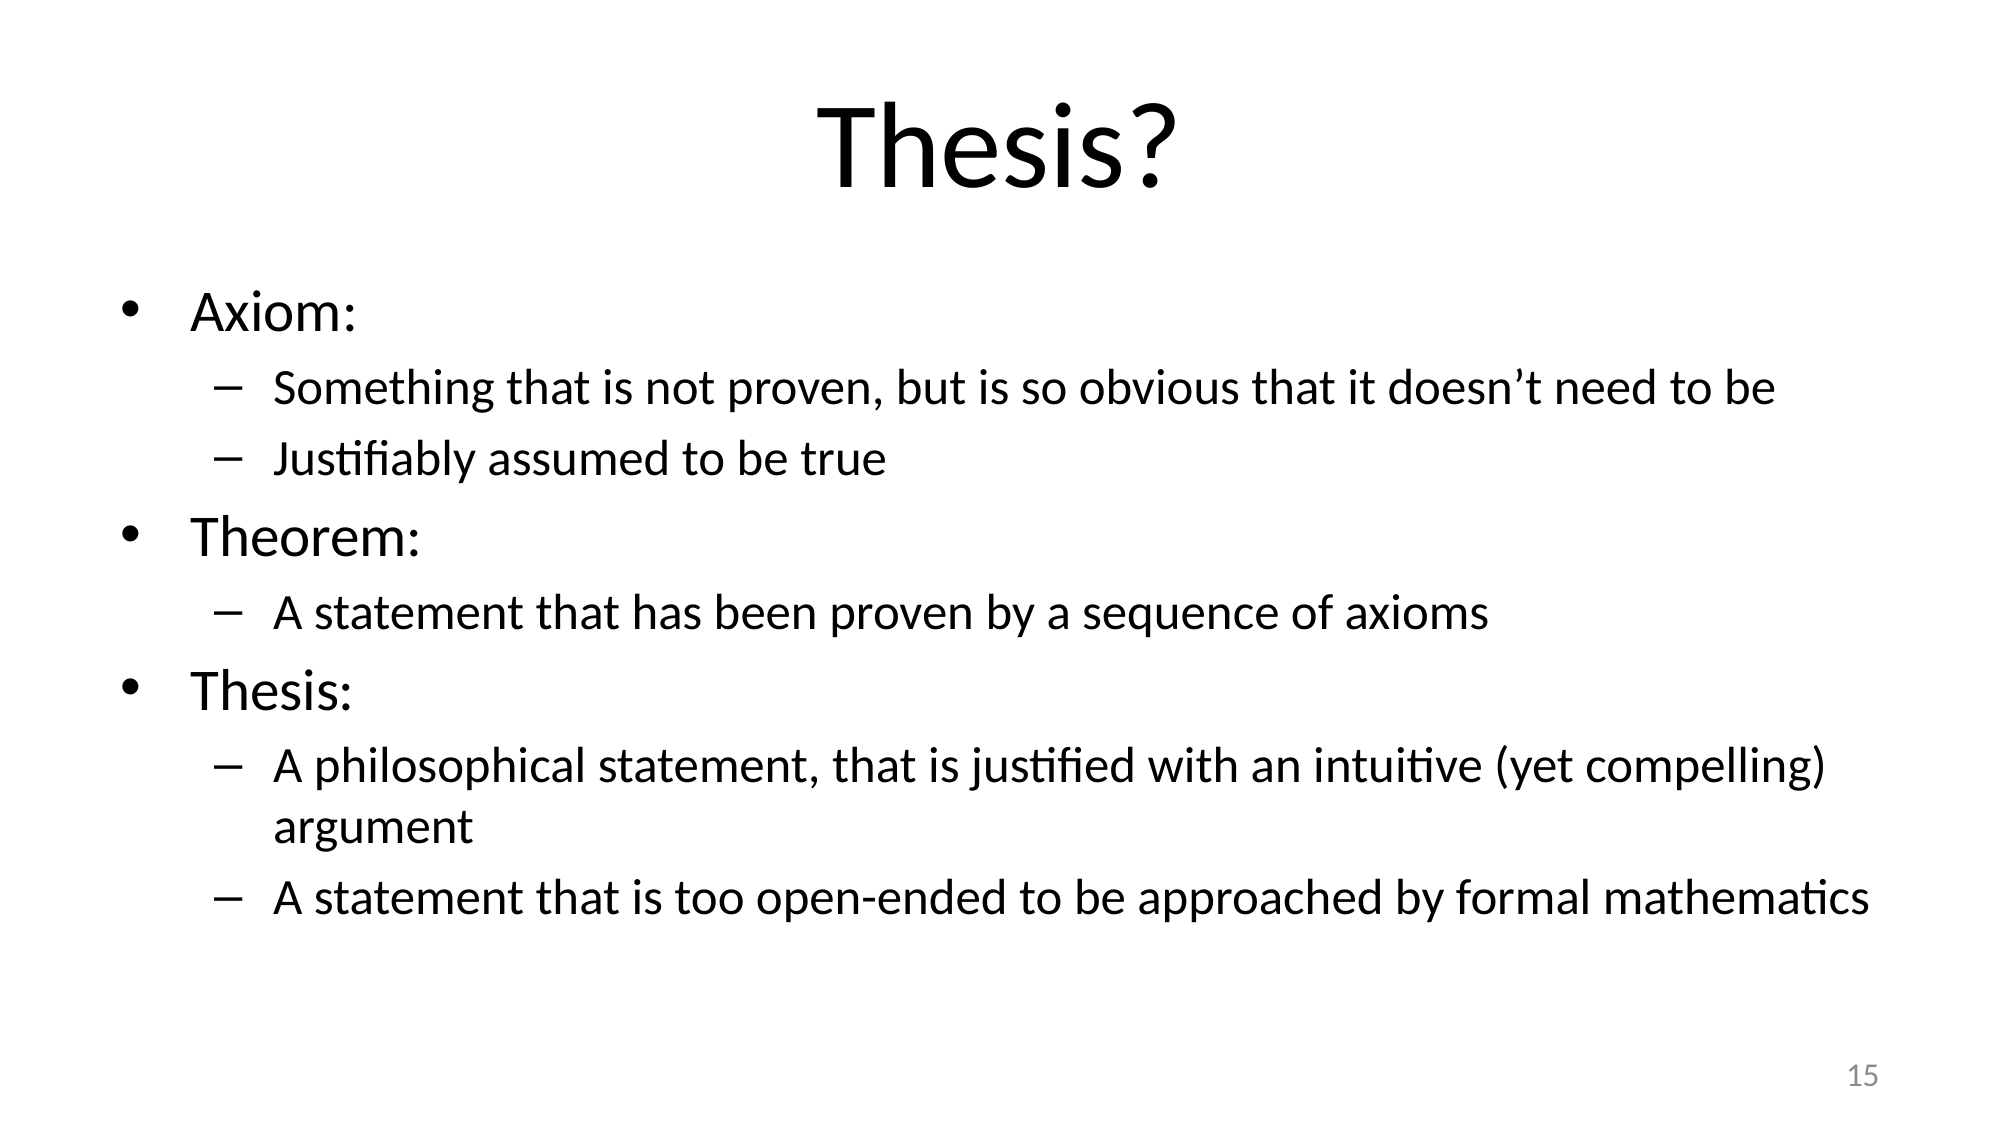

# Thesis?
Axiom:
Something that is not proven, but is so obvious that it doesn’t need to be
Justifiably assumed to be true
Theorem:
A statement that has been proven by a sequence of axioms
Thesis:
A philosophical statement, that is justified with an intuitive (yet compelling) argument
A statement that is too open-ended to be approached by formal mathematics
15